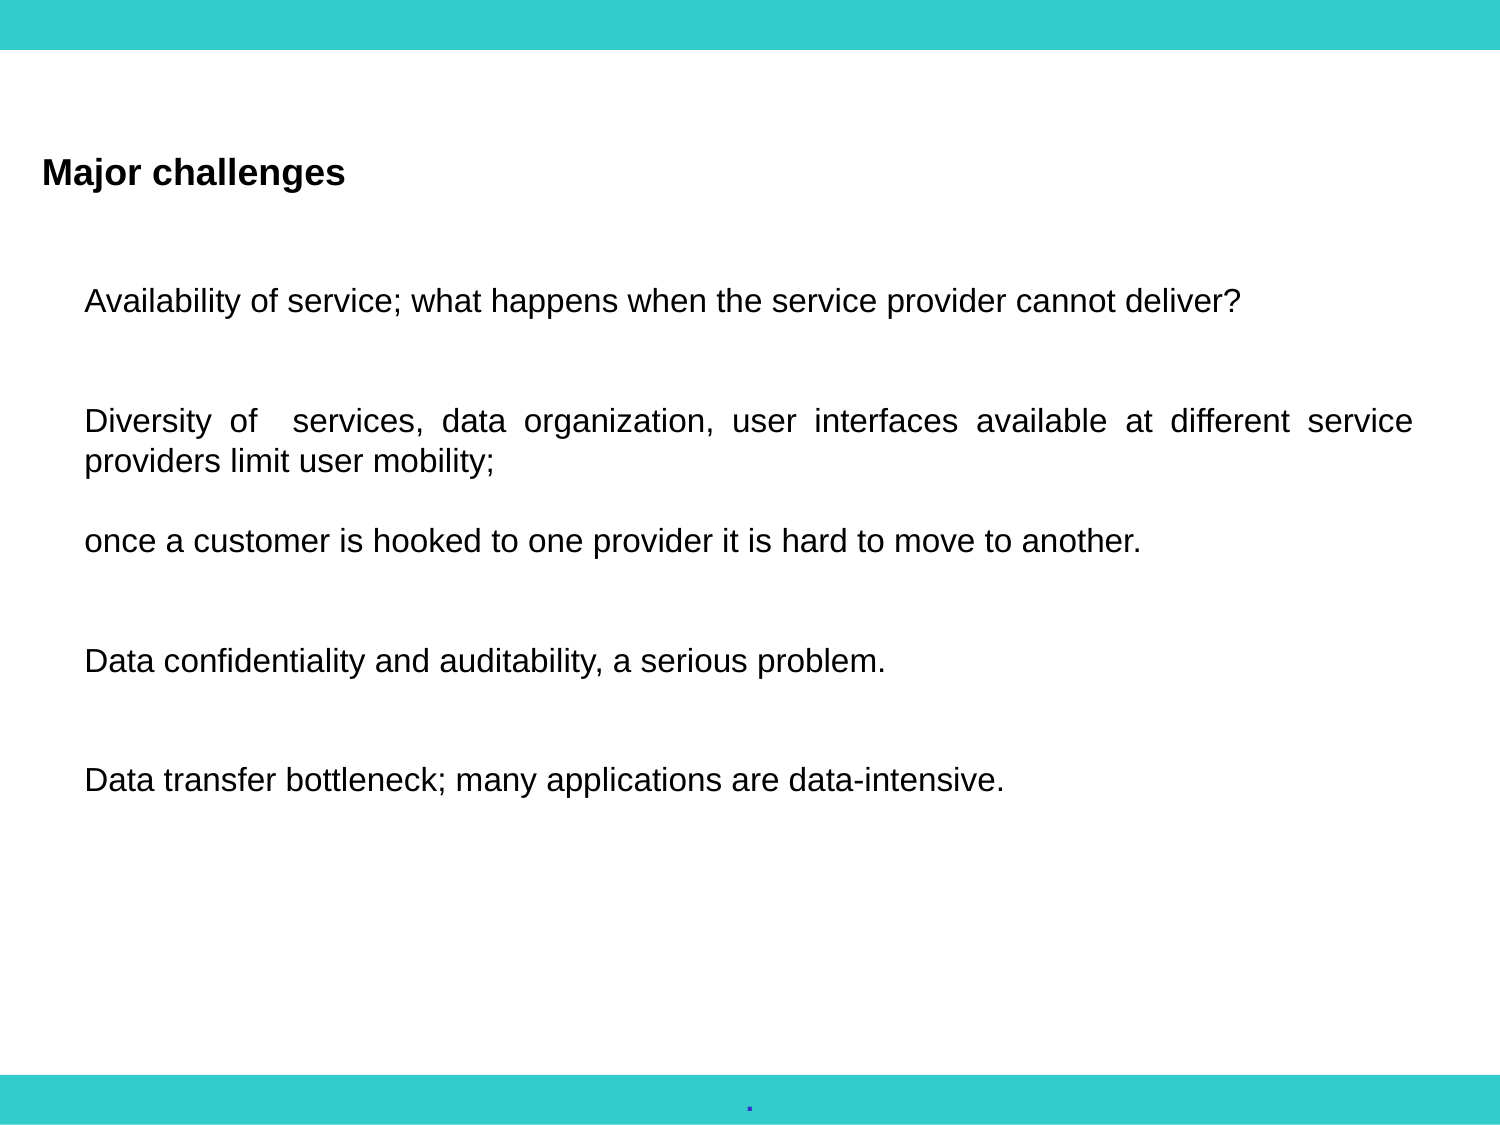

Major challenges

Availability of service; what happens when the service provider cannot deliver?

Diversity of  services, data organization, user interfaces available at different service providers limit user mobility;

once a customer is hooked to one provider it is hard to move to another.

Data confidentiality and auditability, a serious problem.

Data transfer bottleneck; many applications are data-intensive.
.